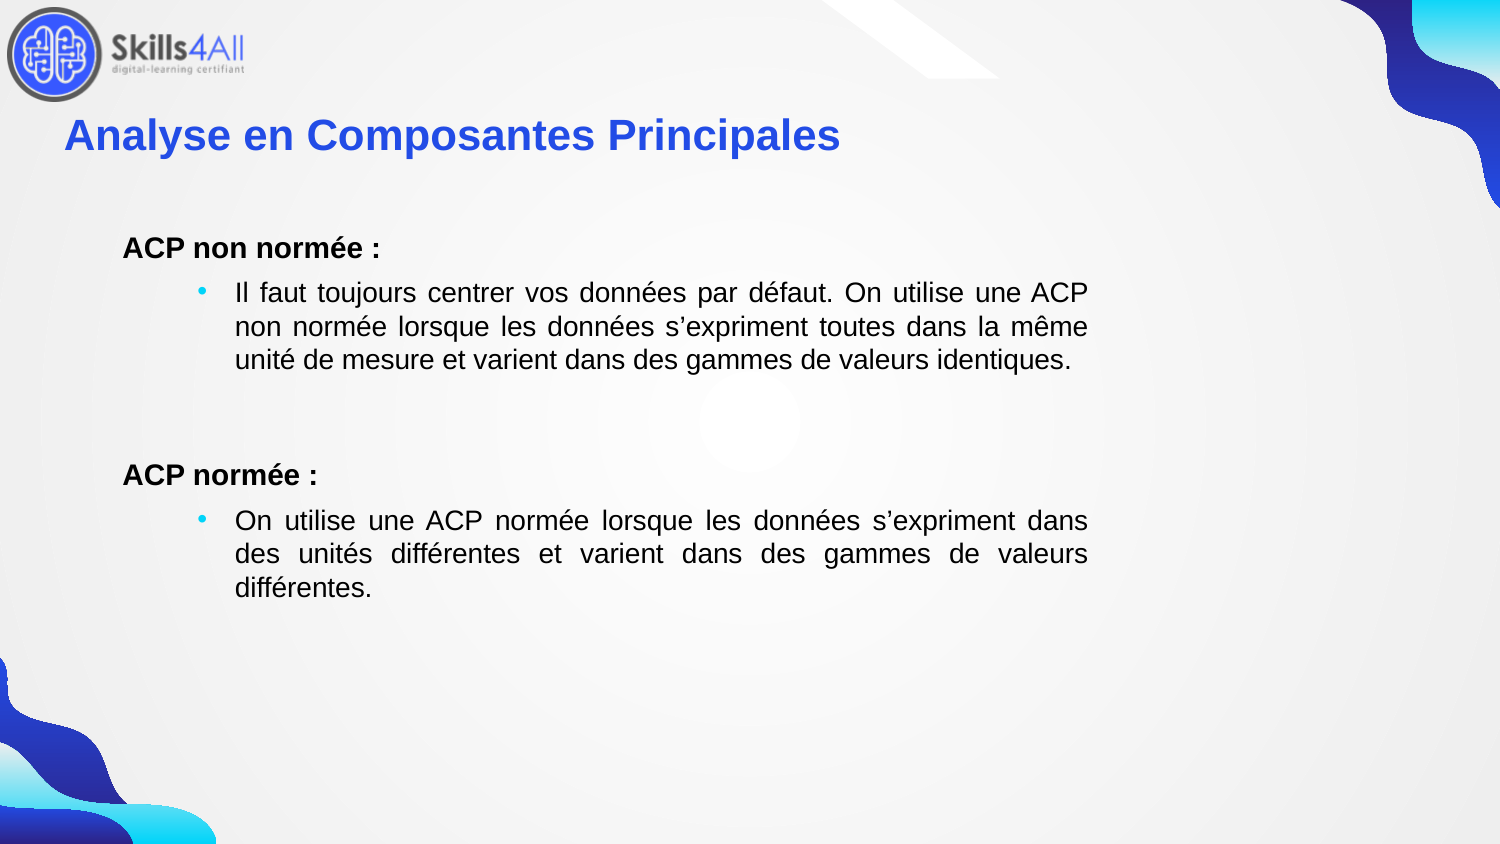

238
# Analyse en Composantes Principales
ACP non normée :
Il faut toujours centrer vos données par défaut. On utilise une ACP non normée lorsque les données s’expriment toutes dans la même unité de mesure et varient dans des gammes de valeurs identiques.

ACP normée :
On utilise une ACP normée lorsque les données s’expriment dans des unités différentes et varient dans des gammes de valeurs différentes.